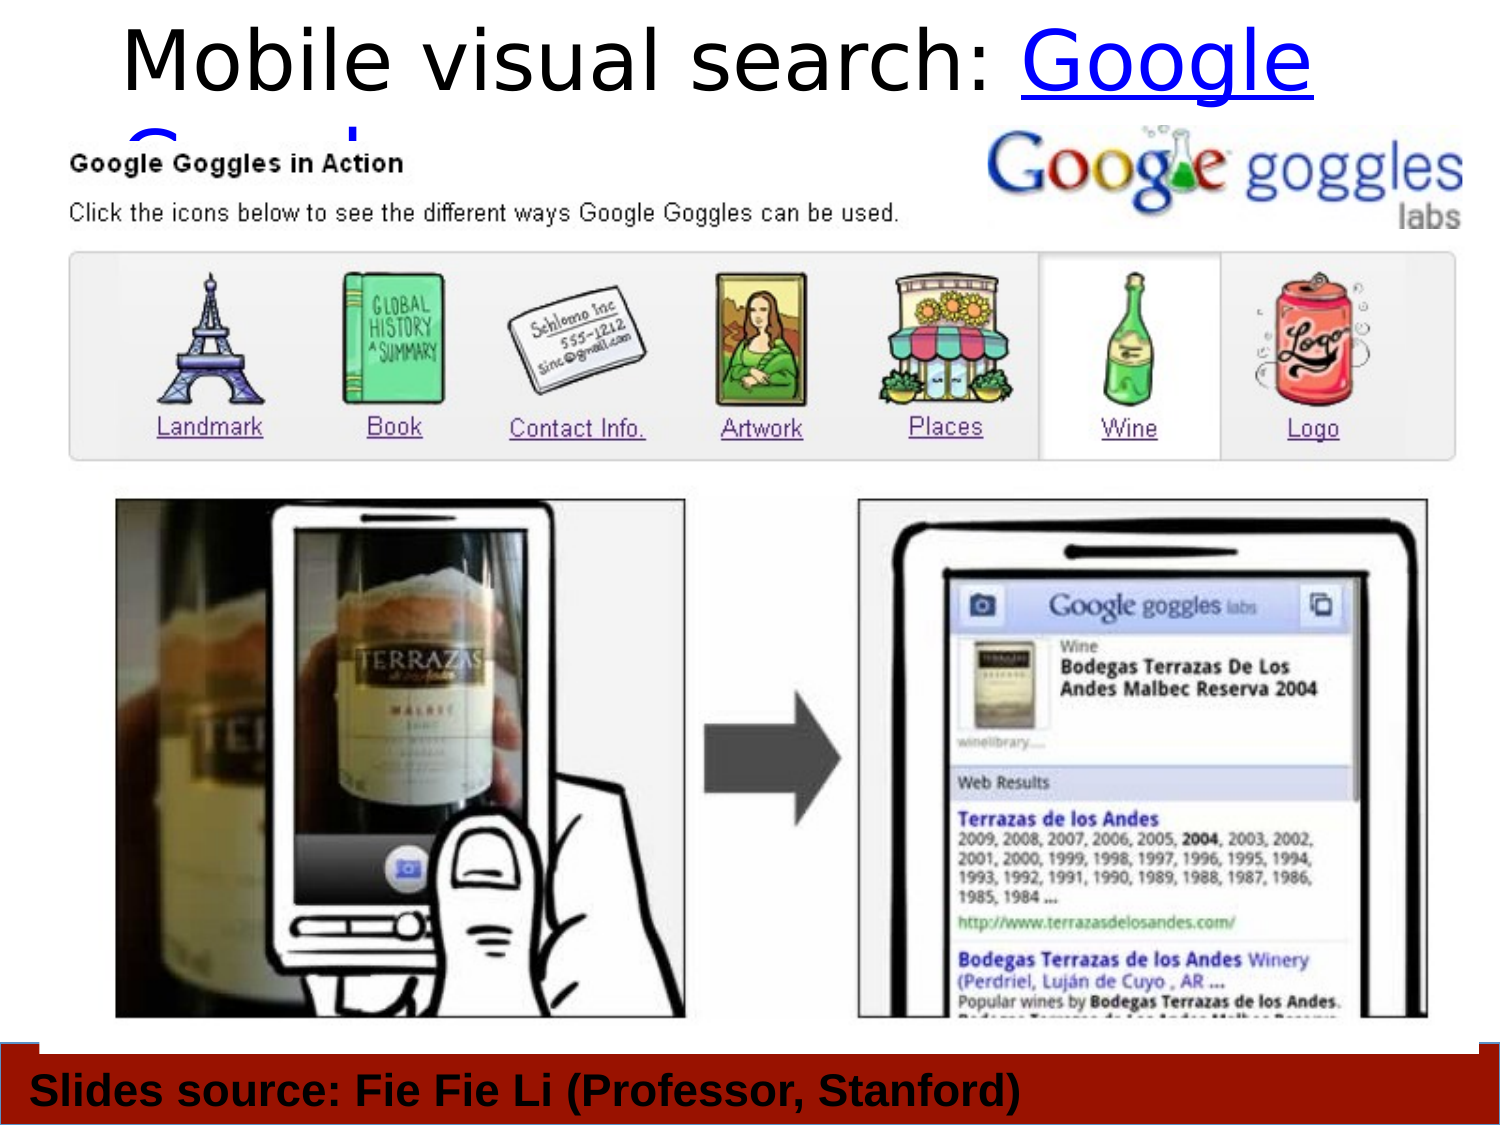

# Mobile visual search: Google Goggles

Slides source: Fie Fie Li (Professor, Stanford)